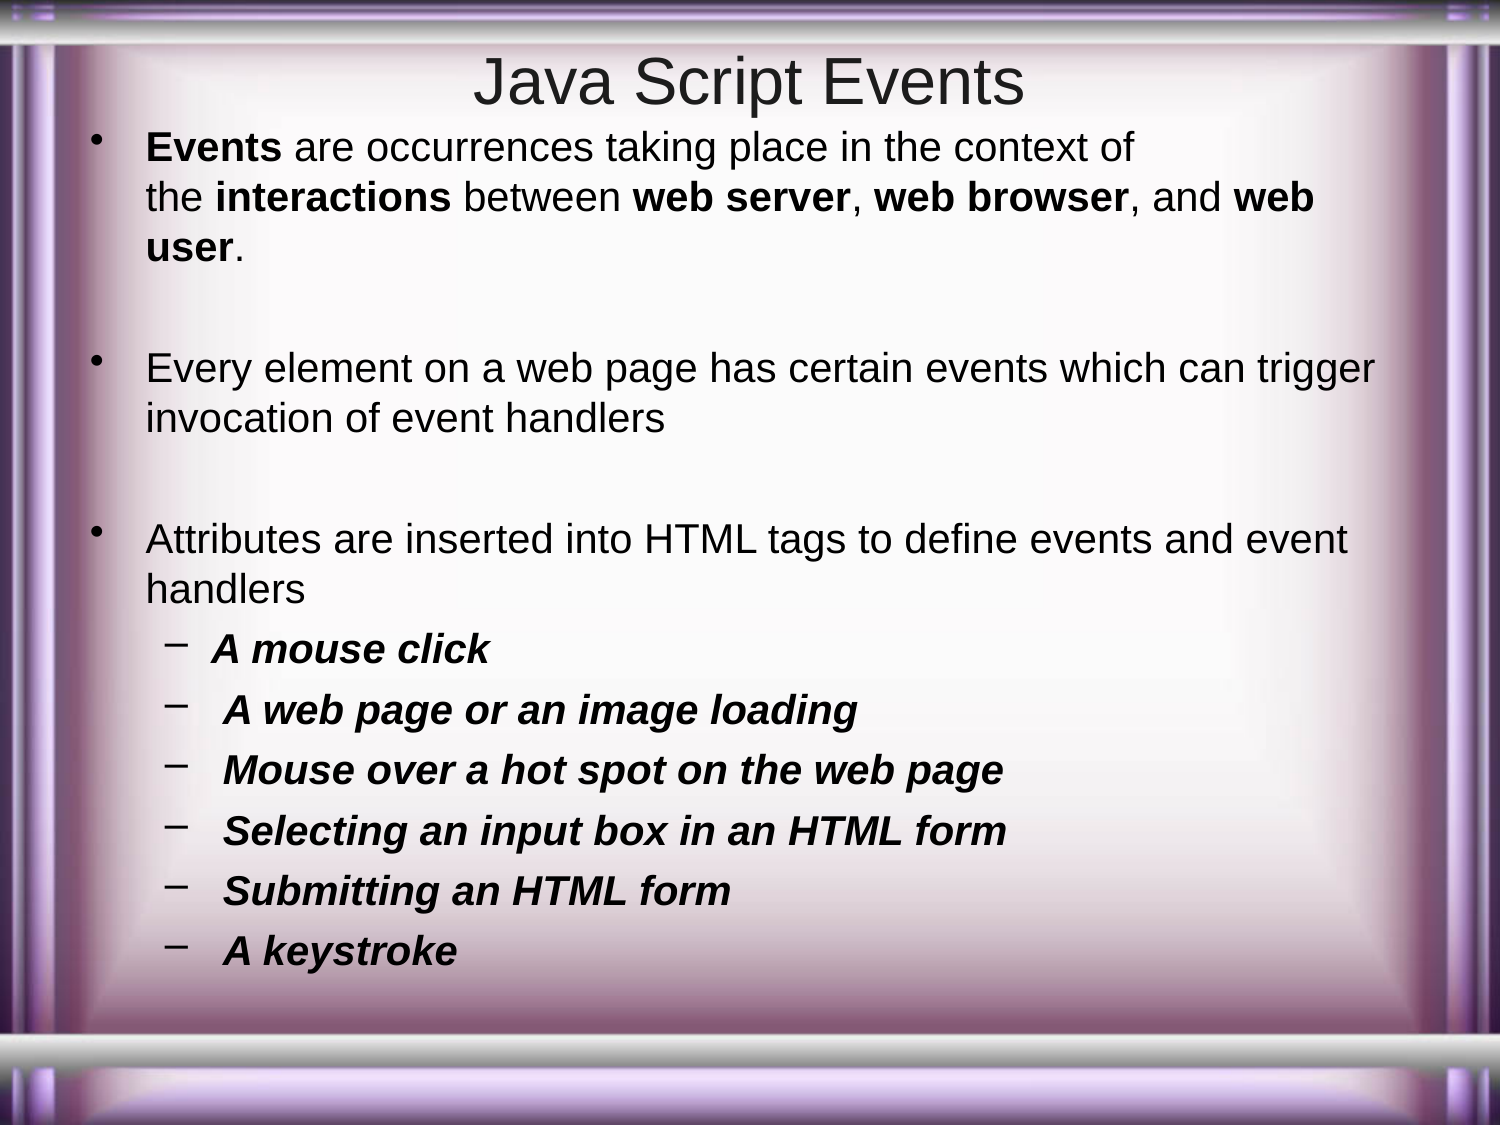

Java Script Events
Events are occurrences taking place in the context of the interactions between web server, web browser, and web user.

Every element on a web page has certain events which can trigger invocation of event handlers

Attributes are inserted into HTML tags to define events and event handlers
A mouse click
 A web page or an image loading
 Mouse over a hot spot on the web page
 Selecting an input box in an HTML form
 Submitting an HTML form
 A keystroke